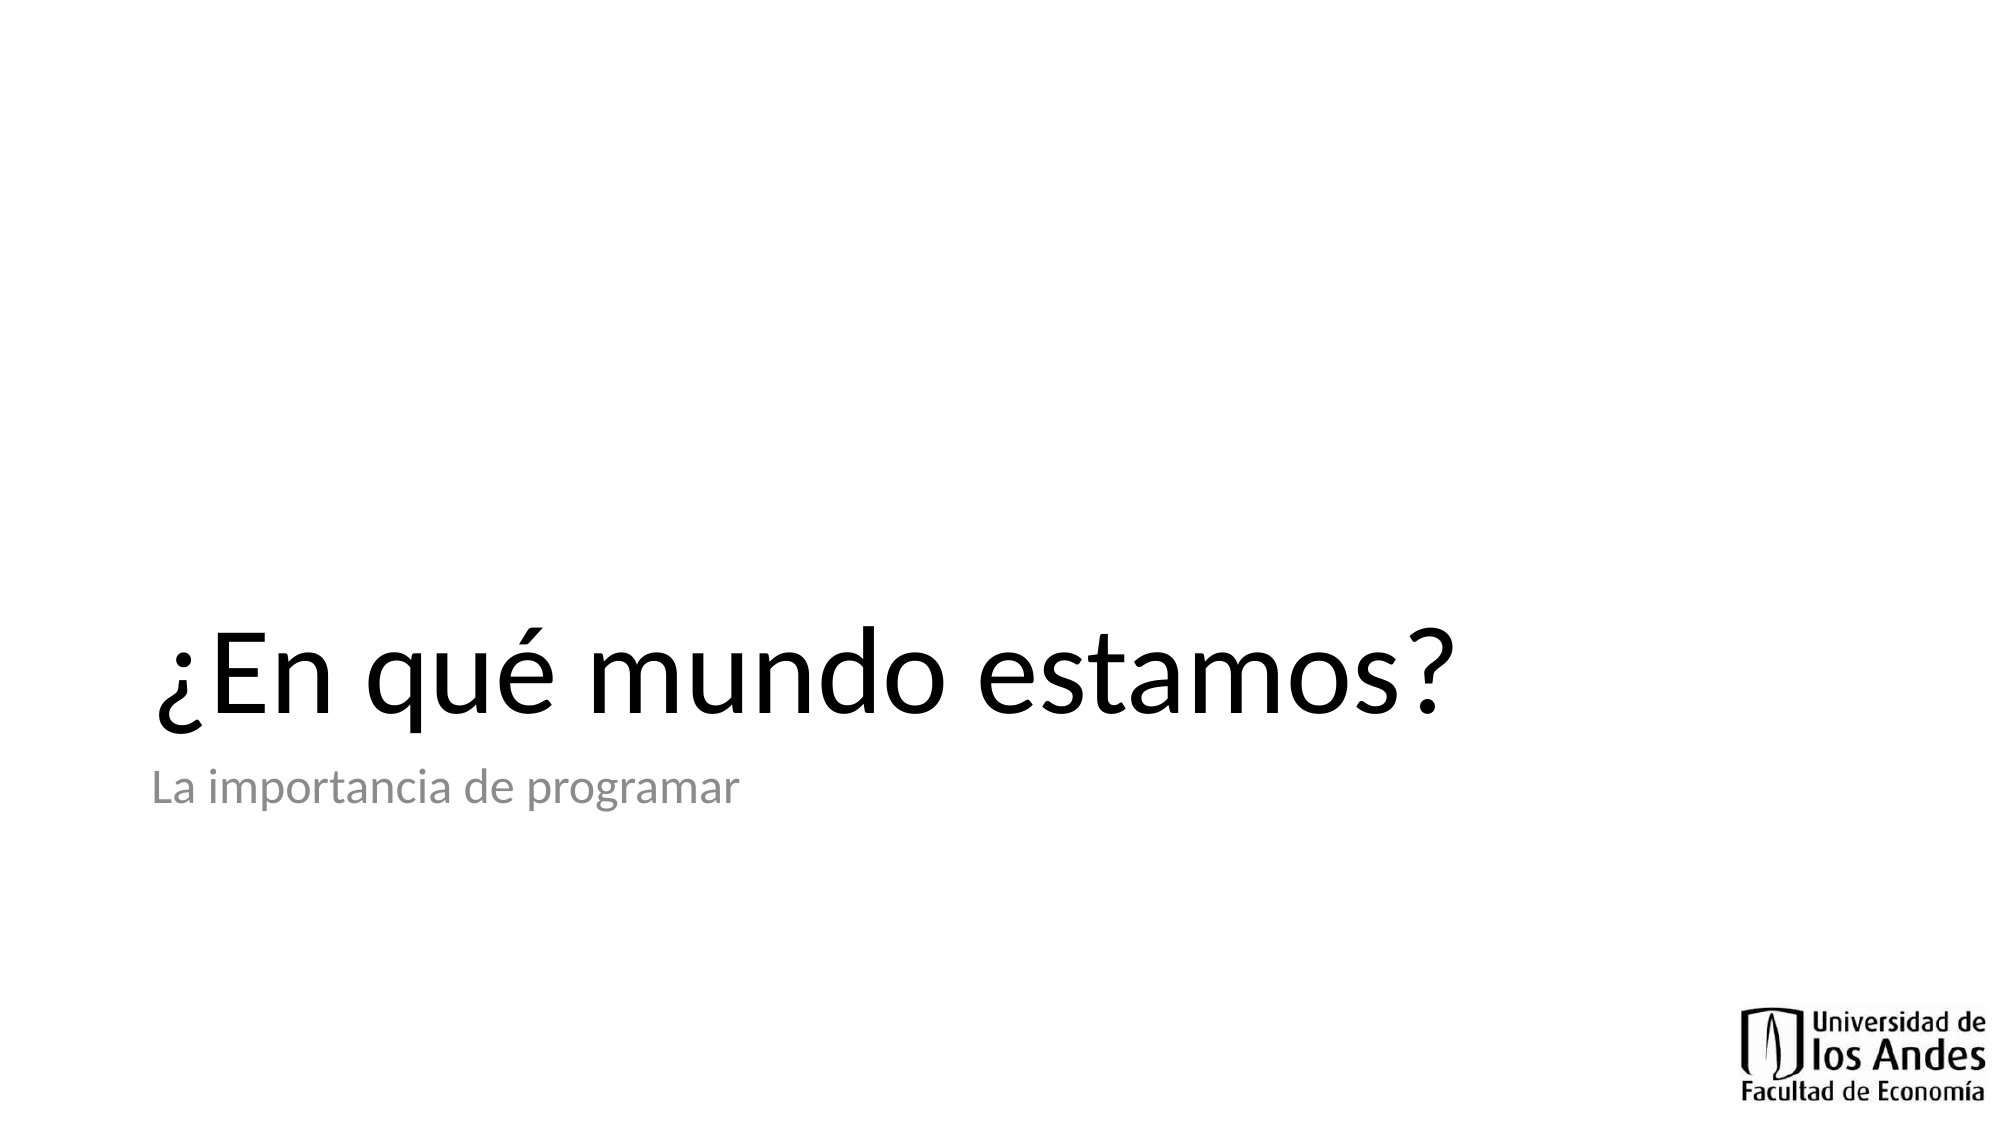

# ¿En qué mundo estamos?
La importancia de programar